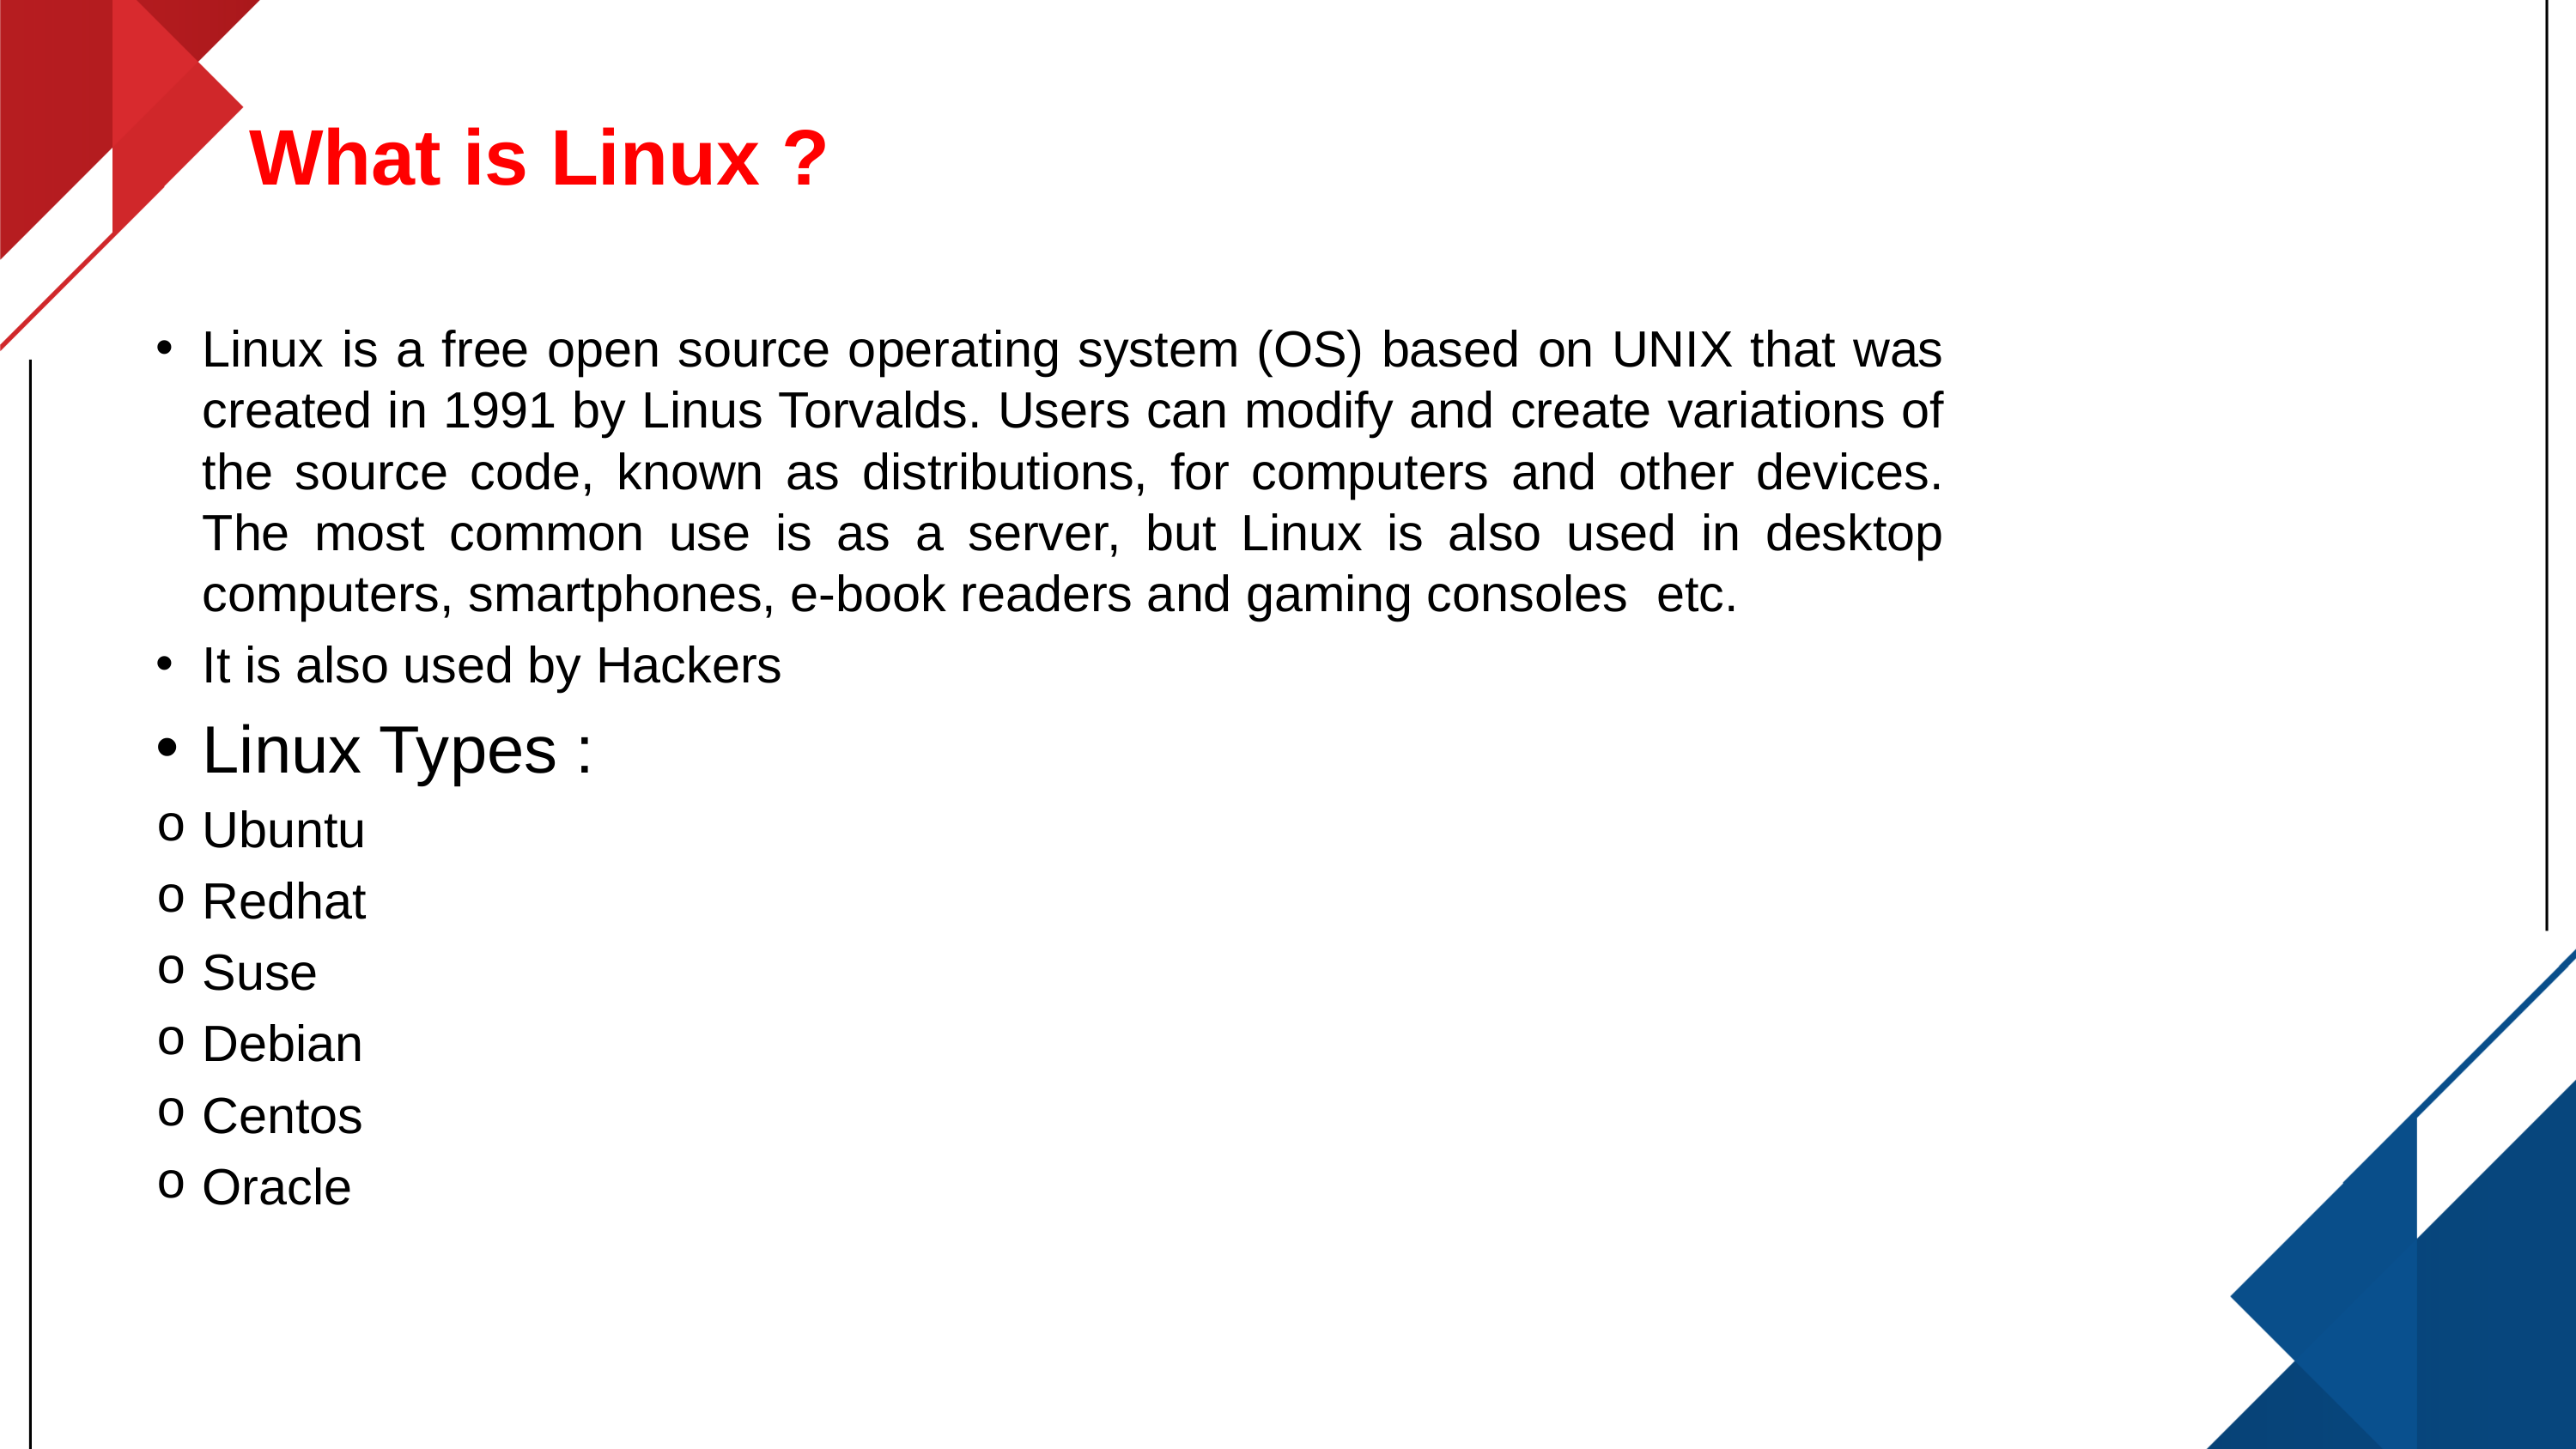

# What is Linux ?
Linux is a free open source operating system (OS) based on UNIX that was created in 1991 by Linus Torvalds. Users can modify and create variations of the source code, known as distributions, for computers and other devices. The most common use is as a server, but Linux is also used in desktop computers, smartphones, e-book readers and gaming consoles  etc.
It is also used by Hackers
Linux Types :
Ubuntu
Redhat
Suse
Debian
Centos
Oracle